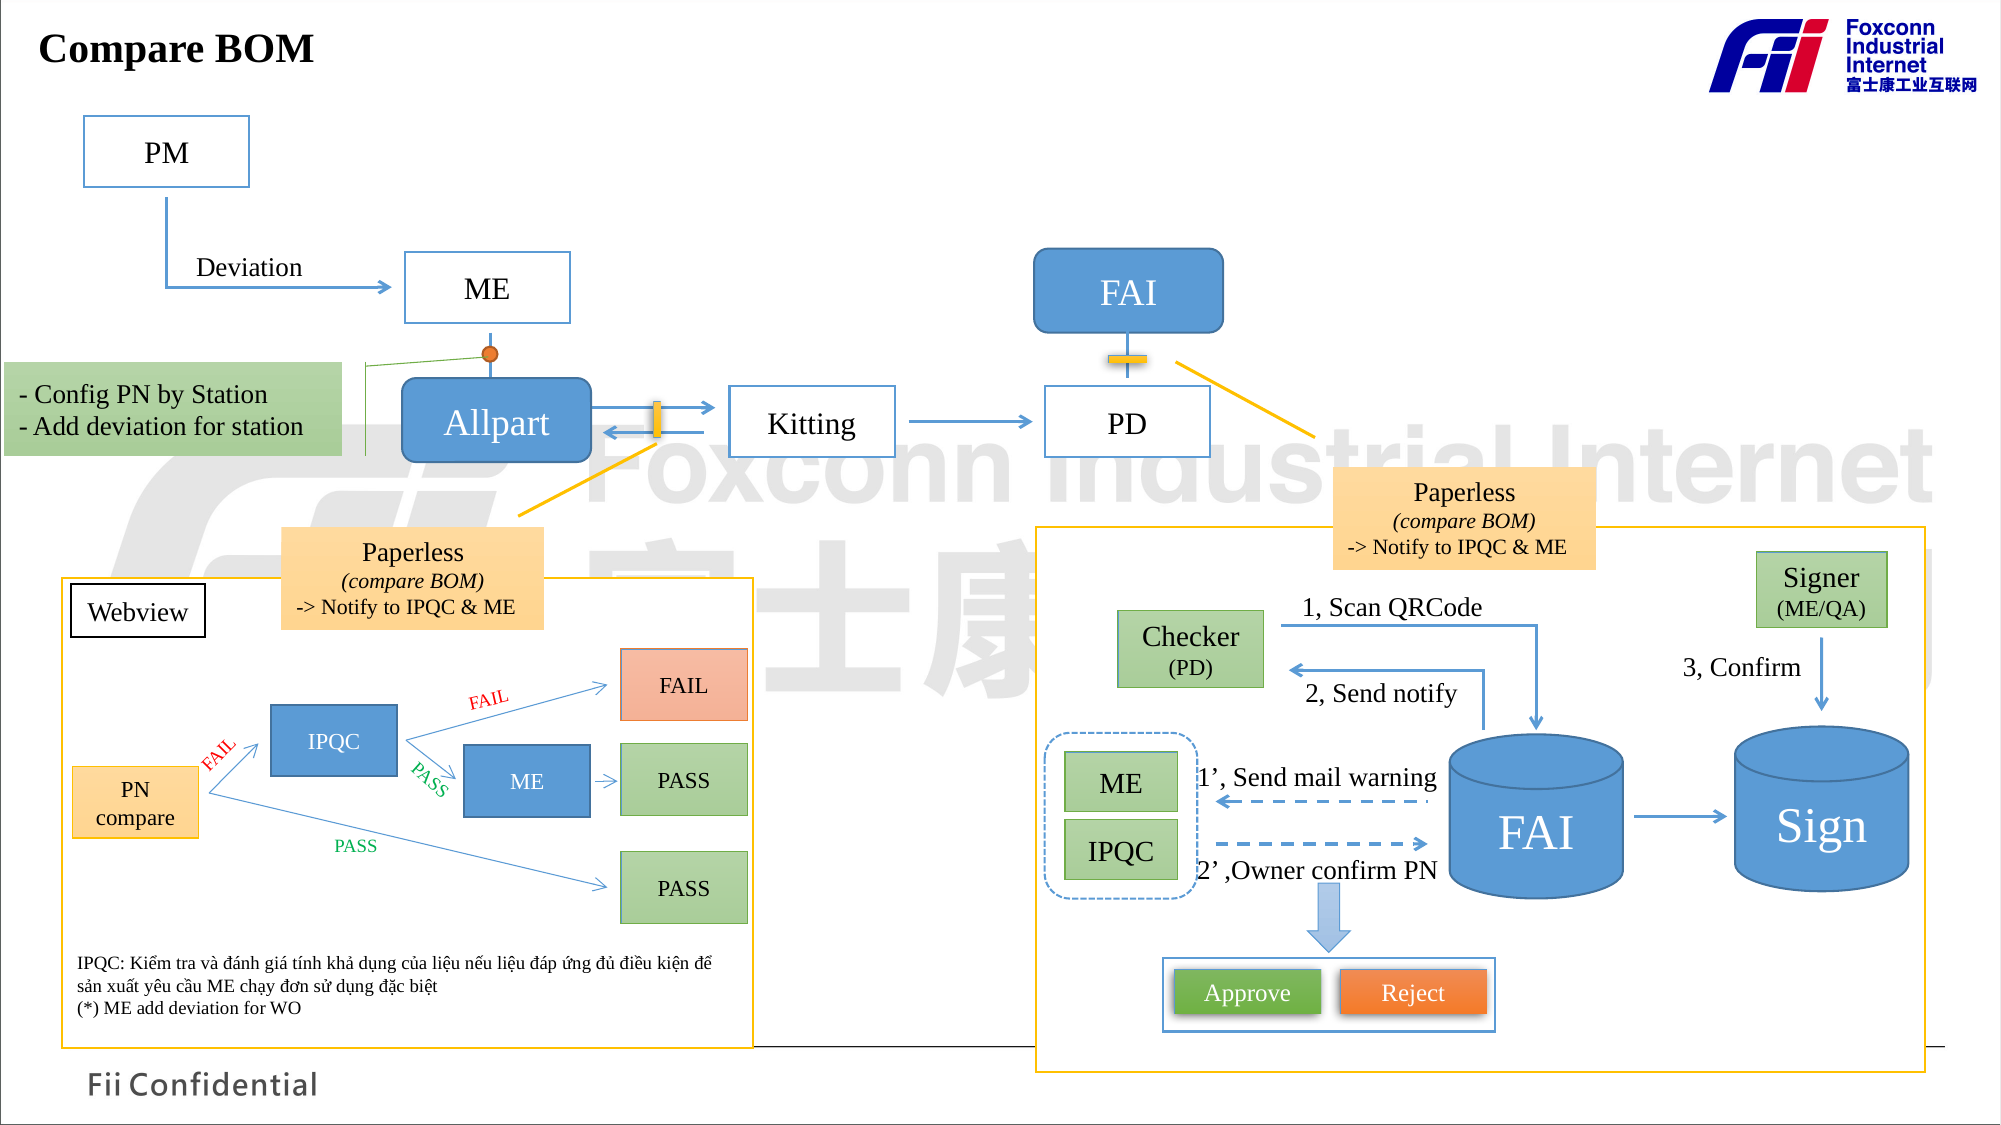

Compare BOM
PM
Deviation
FAI
ME

- Config PN by Station
- Add deviation for station
Allpart
Kitting
PD

Paperless
(compare BOM)
-> Notify to IPQC & ME

Paperless
(compare BOM)
-> Notify to IPQC & ME

FAIL
FAIL
IPQC
FAIL
PASS
ME
PASS
PN
compare
PASS
PASS
IPQC: Kiểm tra và đánh giá tính khả dụng của liệu nếu liệu đáp ứng đủ điều kiện để sản xuất yêu cầu ME chạy đơn sử dụng đặc biệt
(*) ME add deviation for WO
Signer
(ME/QA)
1, Scan QRCode
Checker
(PD)
3, Confirm
2, Send notify
Sign

ME
IPQC
FAI
1’, Send mail warning
2’ ,Owner confirm PN

Approve
Reject
Webview